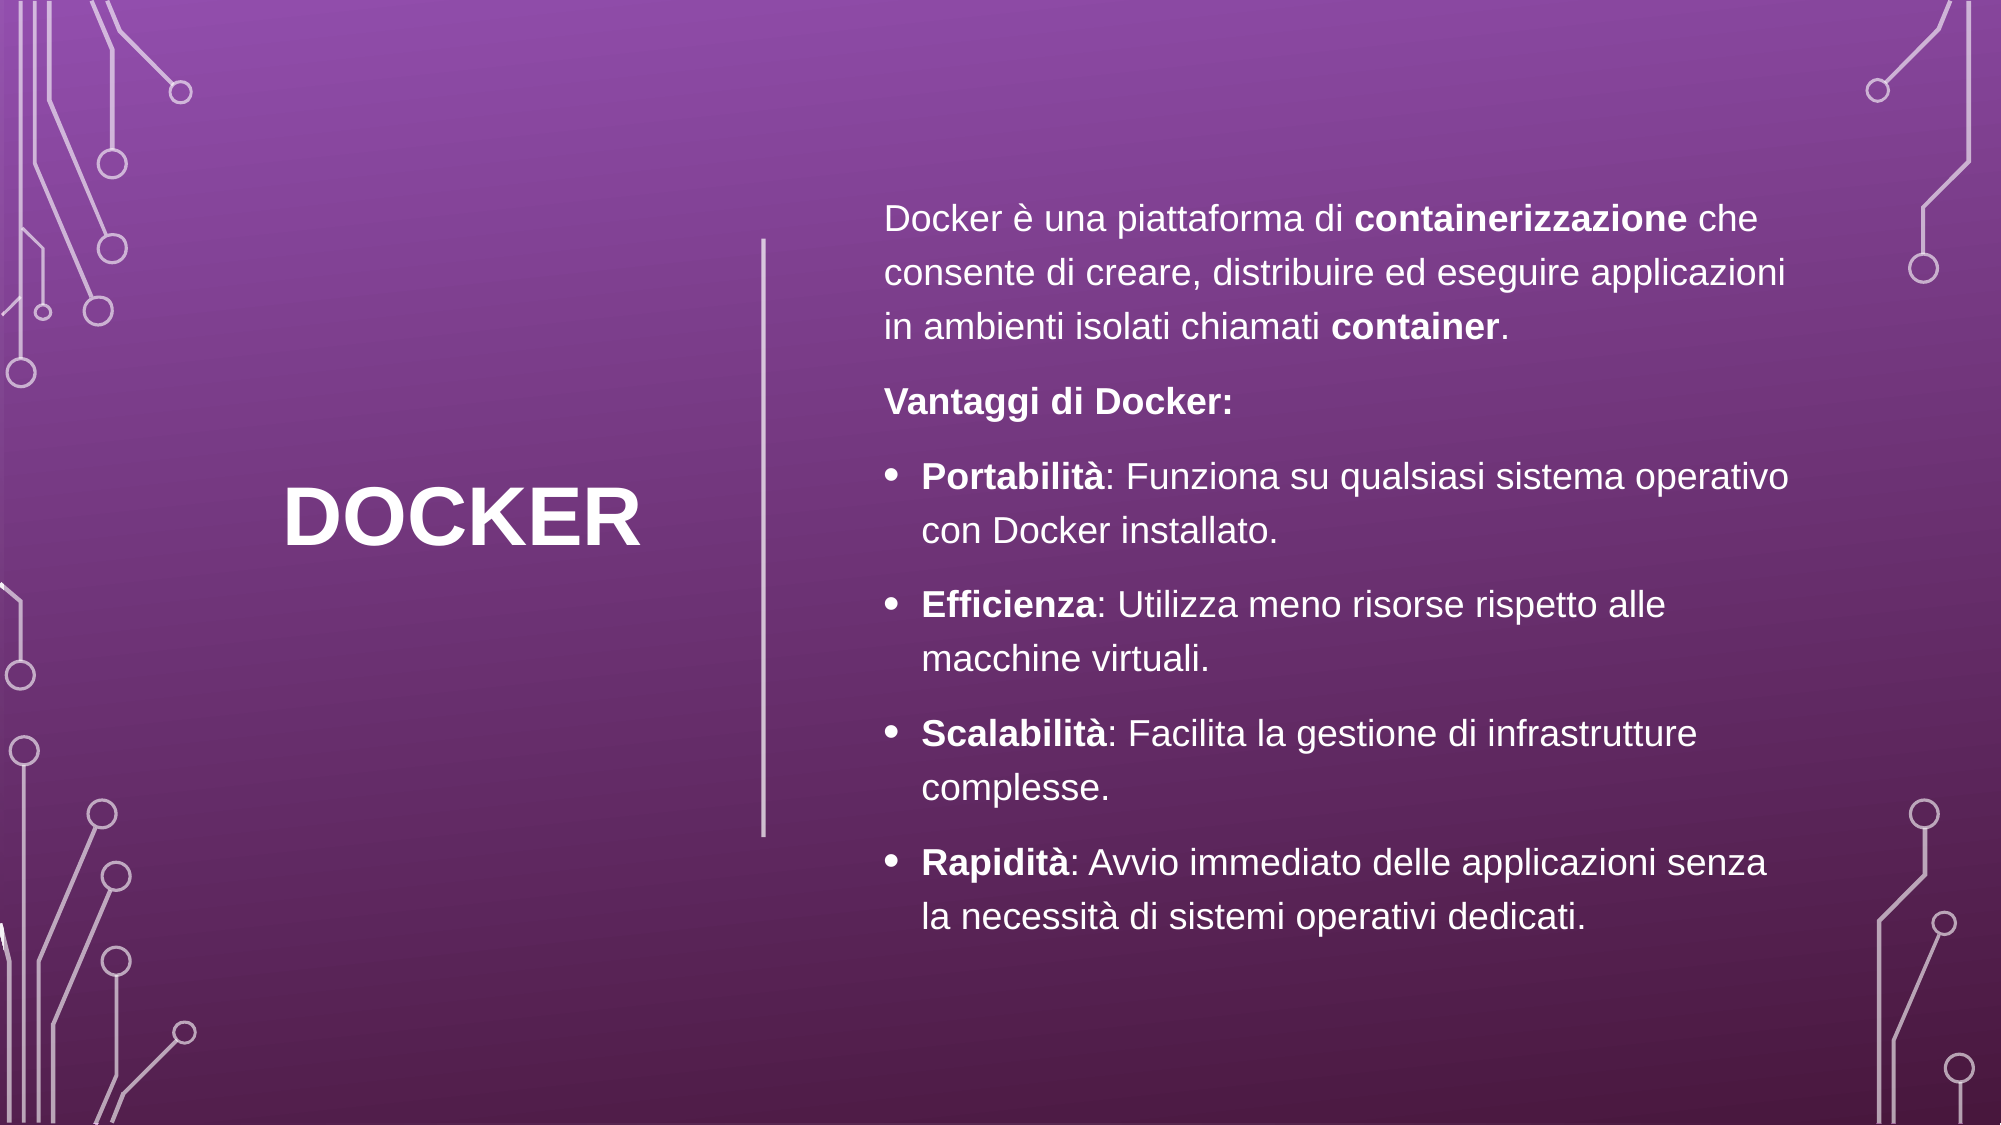

# Docker

Docker è una piattaforma di containerizzazione che consente di creare, distribuire ed eseguire applicazioni in ambienti isolati chiamati container.
Vantaggi di Docker:
Portabilità: Funziona su qualsiasi sistema operativo con Docker installato.
Efficienza: Utilizza meno risorse rispetto alle macchine virtuali.
Scalabilità: Facilita la gestione di infrastrutture complesse.
Rapidità: Avvio immediato delle applicazioni senza la necessità di sistemi operativi dedicati.